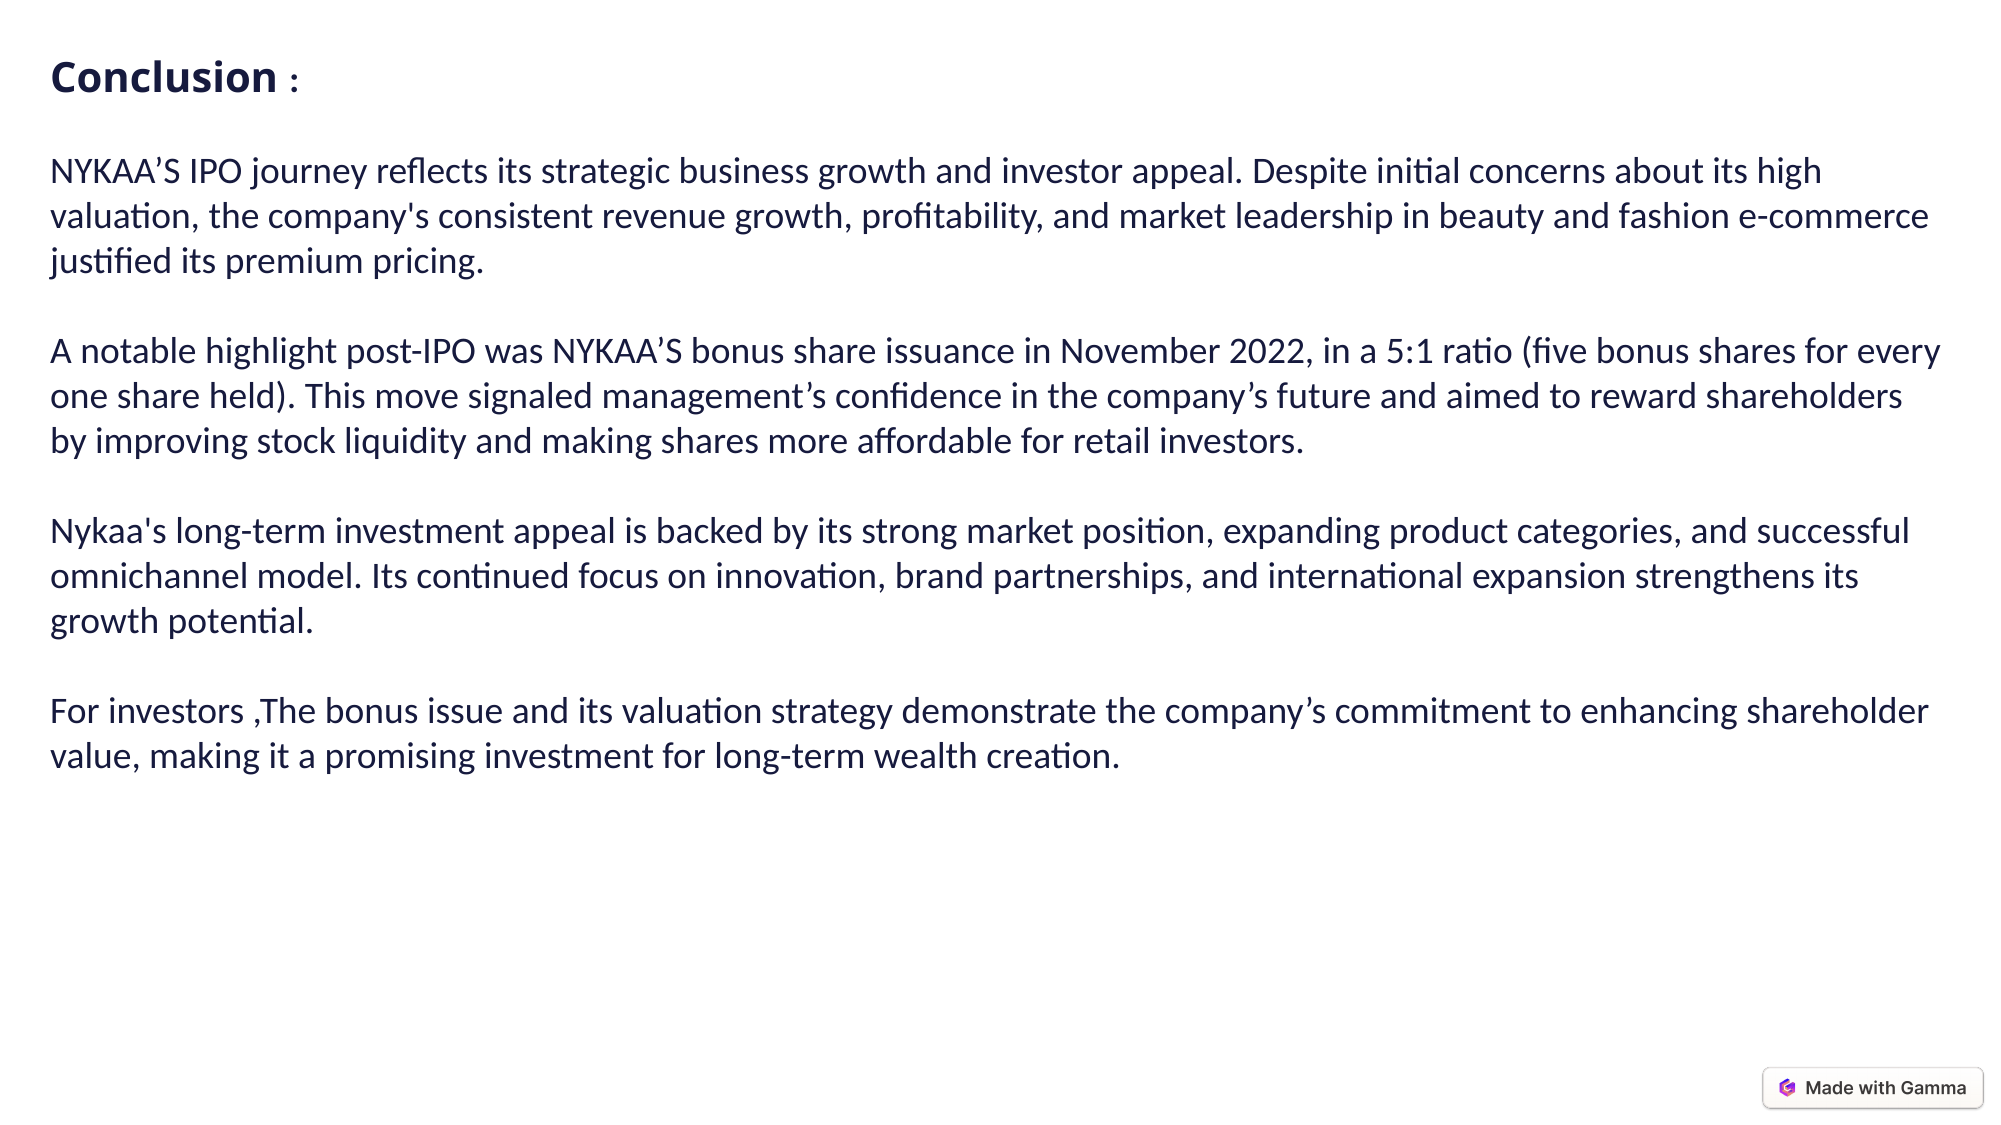

Conclusion :

NYKAA’S IPO journey reflects its strategic business growth and investor appeal. Despite initial concerns about its high valuation, the company's consistent revenue growth, profitability, and market leadership in beauty and fashion e-commerce justified its premium pricing.

A notable highlight post-IPO was NYKAA’S bonus share issuance in November 2022, in a 5:1 ratio (five bonus shares for every one share held). This move signaled management’s confidence in the company’s future and aimed to reward shareholders by improving stock liquidity and making shares more affordable for retail investors.

Nykaa's long-term investment appeal is backed by its strong market position, expanding product categories, and successful omnichannel model. Its continued focus on innovation, brand partnerships, and international expansion strengthens its growth potential.

For investors ,The bonus issue and its valuation strategy demonstrate the company’s commitment to enhancing shareholder value, making it a promising investment for long-term wealth creation.